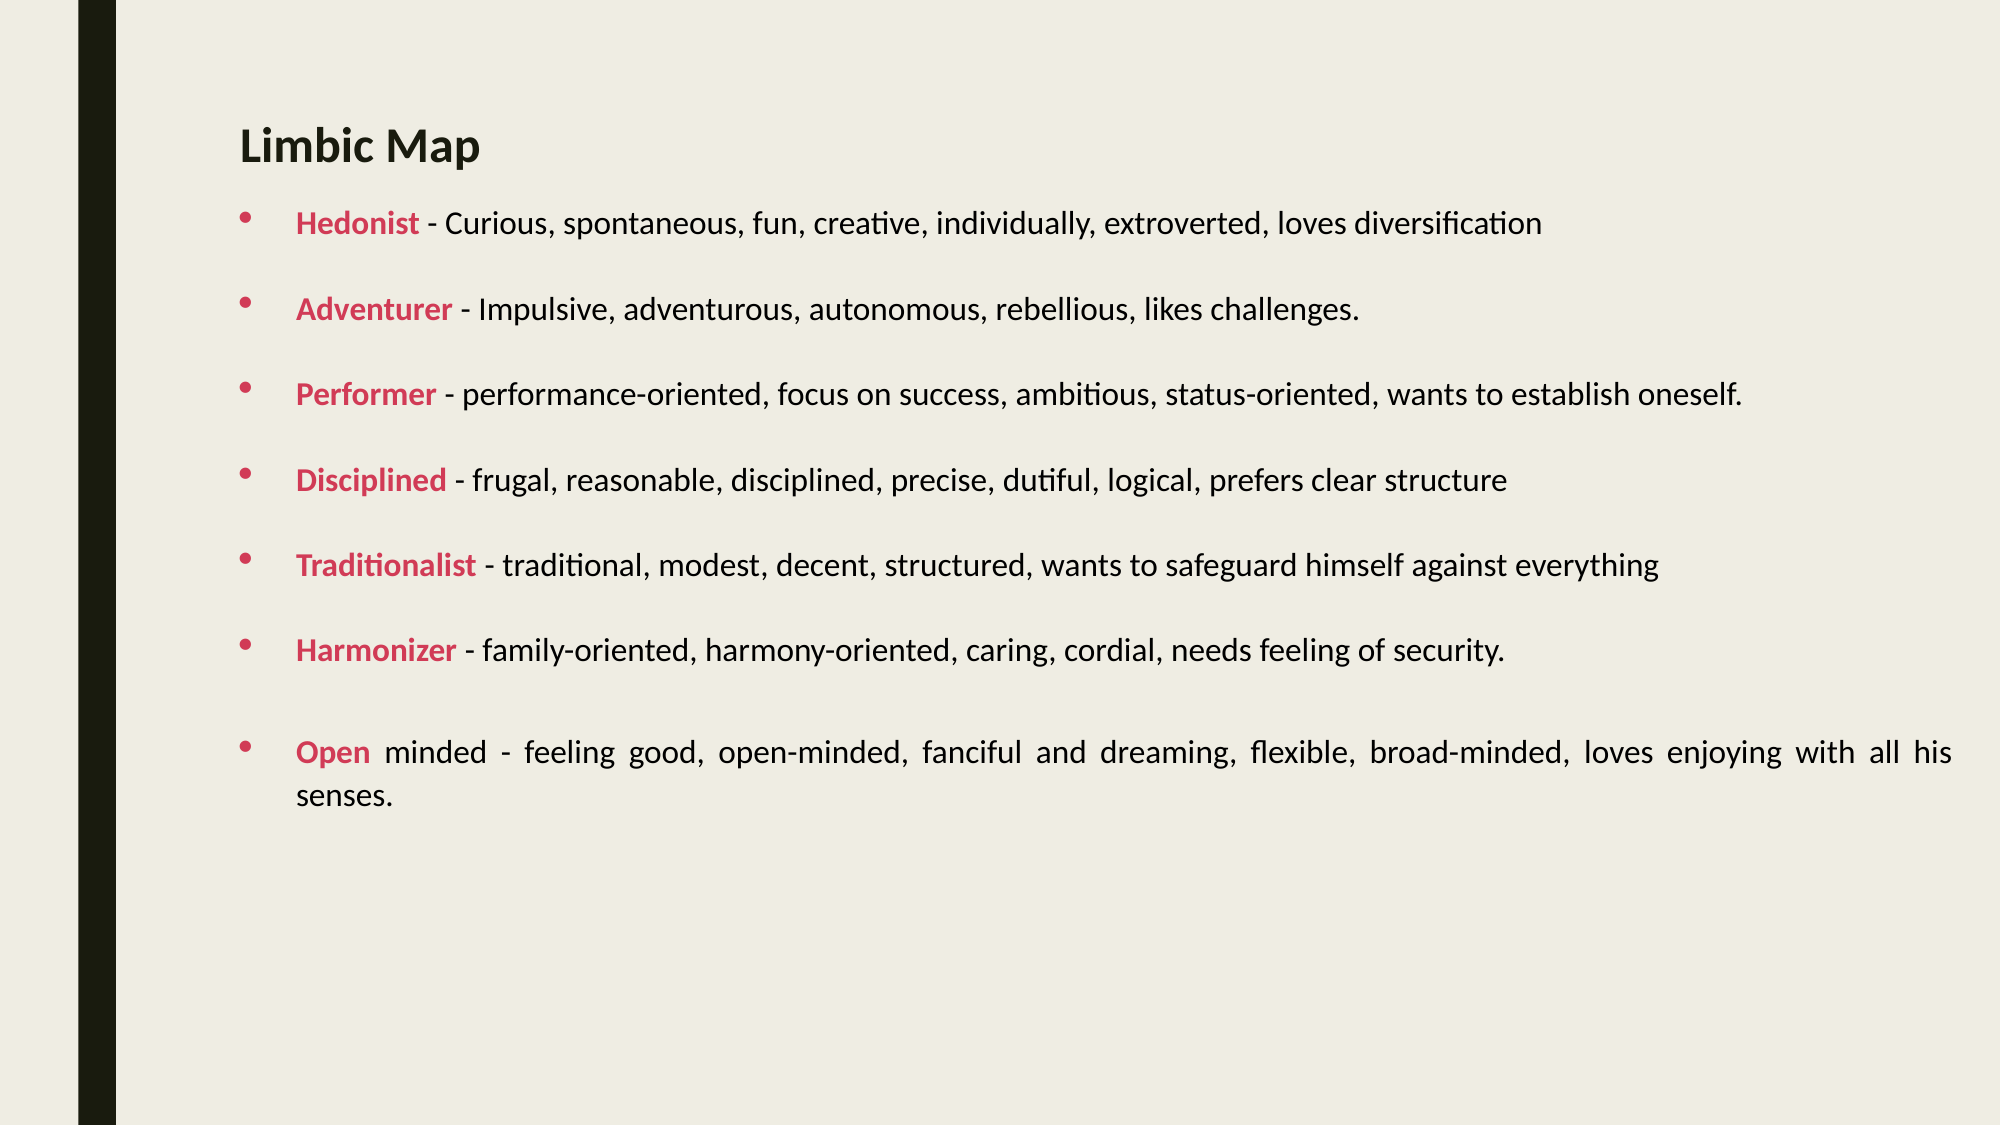

# Limbic Map
Hedonist - Curious, spontaneous, fun, creative, individually, extroverted, loves diversification

Adventurer - Impulsive, adventurous, autonomous, rebellious, likes challenges.

Performer - performance-oriented, focus on success, ambitious, status-oriented, wants to establish oneself.

Disciplined - frugal, reasonable, disciplined, precise, dutiful, logical, prefers clear structure

Traditionalist - traditional, modest, decent, structured, wants to safeguard himself against everything

Harmonizer - family-oriented, harmony-oriented, caring, cordial, needs feeling of security.

Open minded - feeling good, open-minded, fanciful and dreaming, flexible, broad-minded, loves enjoying with all his senses.